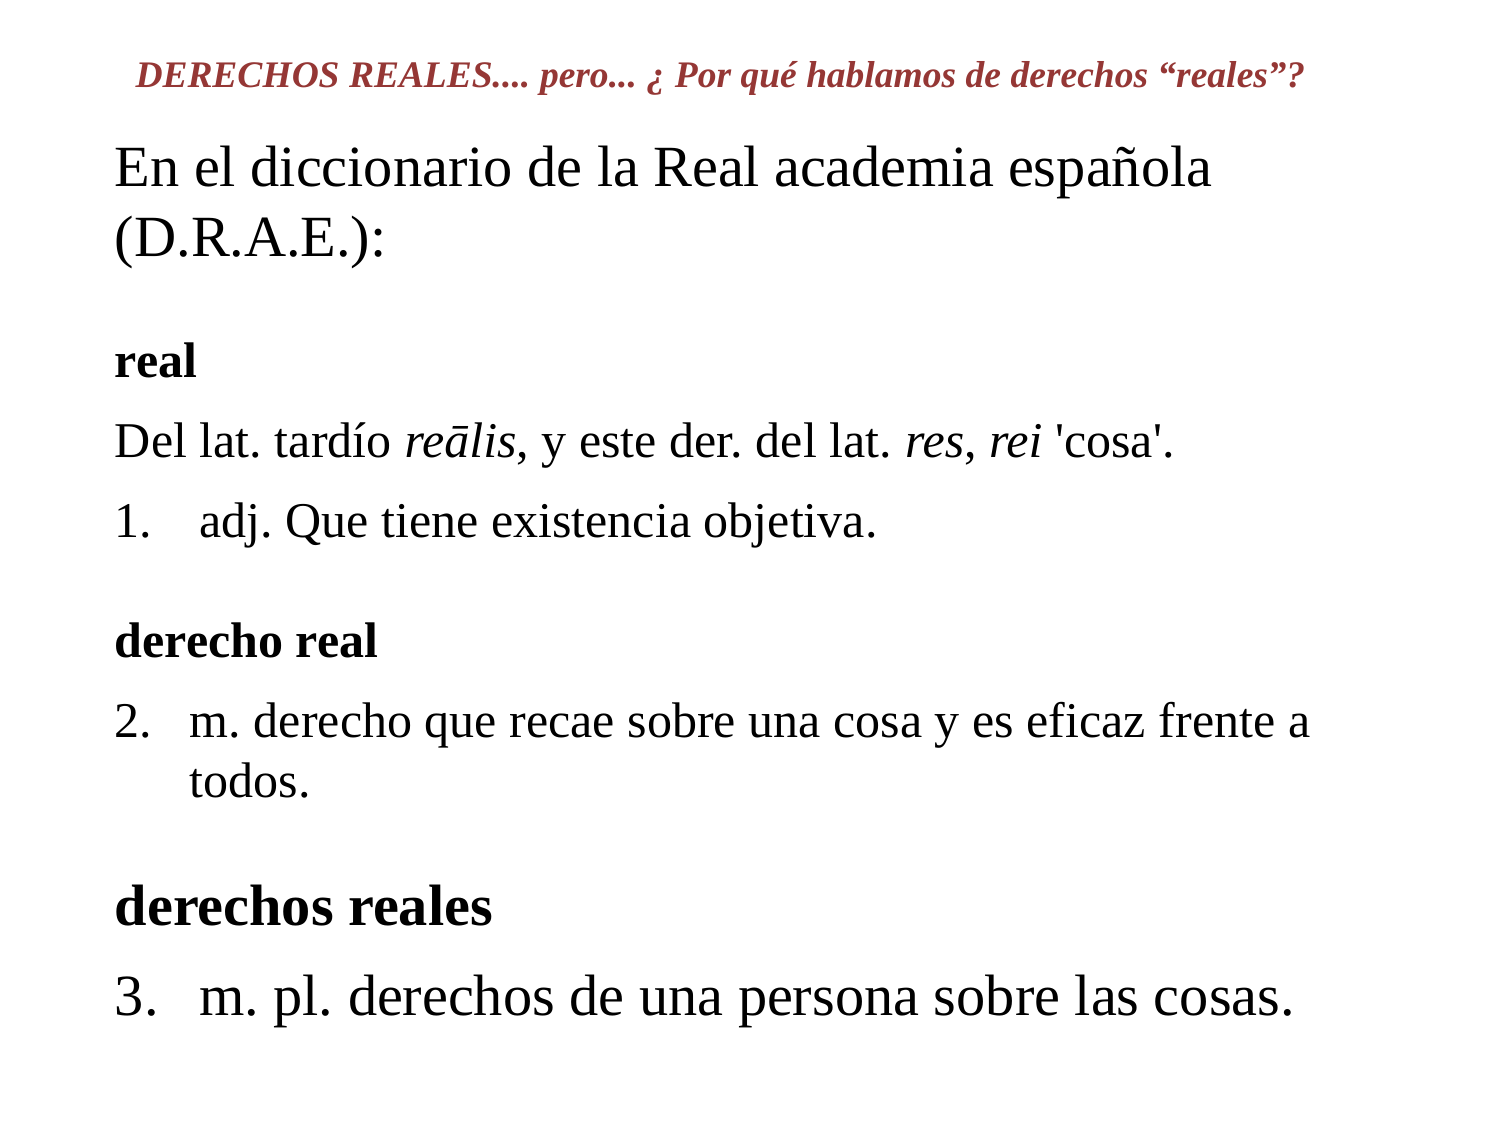

DERECHOS REALES.... pero... ¿ Por qué hablamos de derechos “reales”?
En el diccionario de la Real academia española (D.R.A.E.):

real

Del lat. tardío reālis, y este der. del lat. res, rei 'cosa'.

adj. Que tiene existencia objetiva.

derecho real

m. derecho que recae sobre una cosa y es eficaz frente a todos.

derechos reales

m. pl. derechos de una persona sobre las cosas.